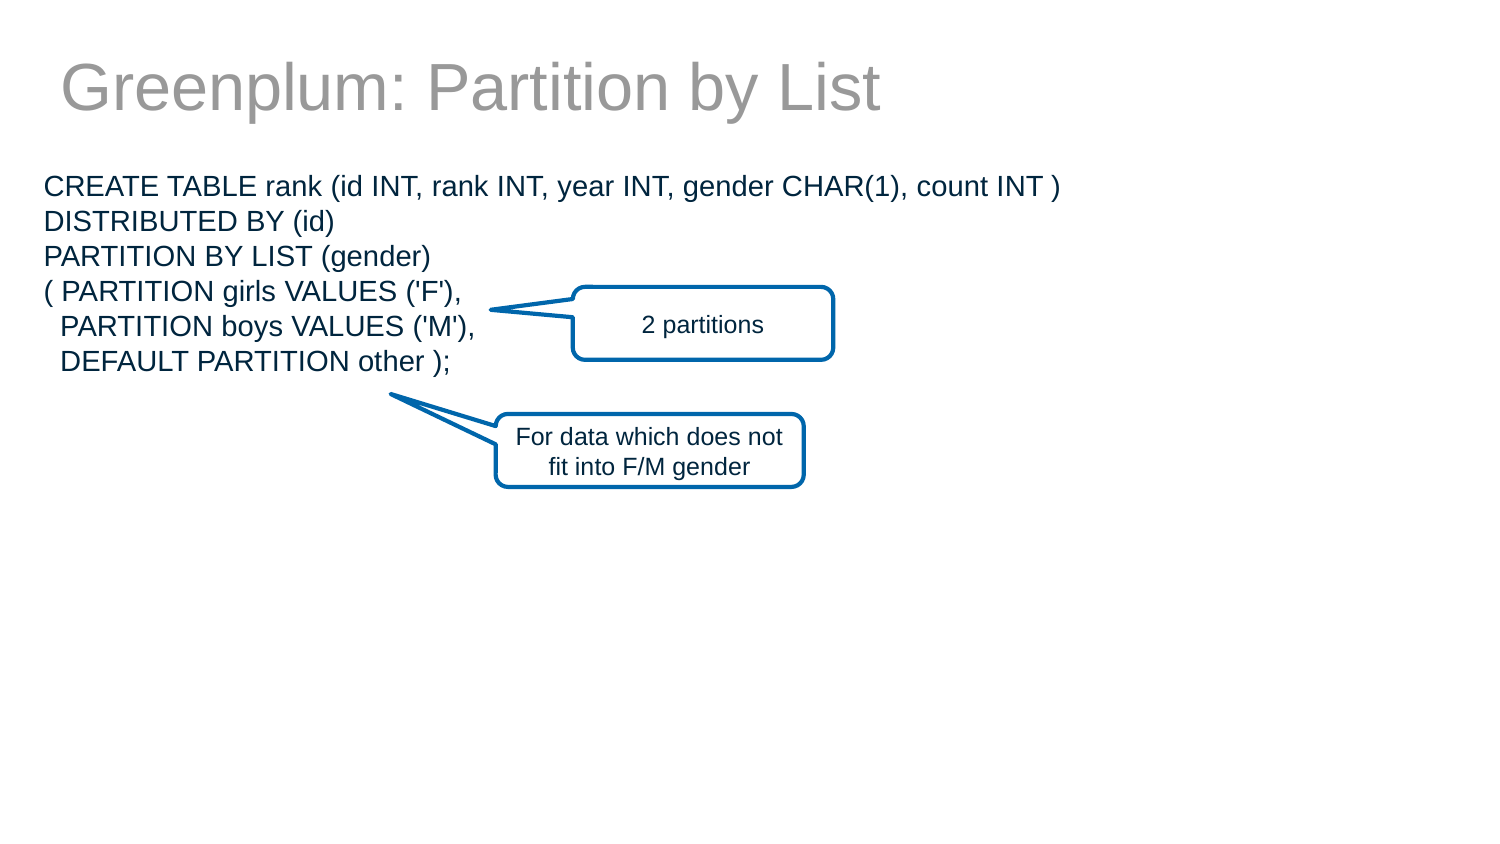

# Greenplum: Partition by List
CREATE TABLE rank (id INT, rank INT, year INT, gender CHAR(1), count INT )
DISTRIBUTED BY (id)
PARTITION BY LIST (gender)
( PARTITION girls VALUES ('F'),
  PARTITION boys VALUES ('M'),
  DEFAULT PARTITION other );
2 partitions
For data which does not fit into F/M gender